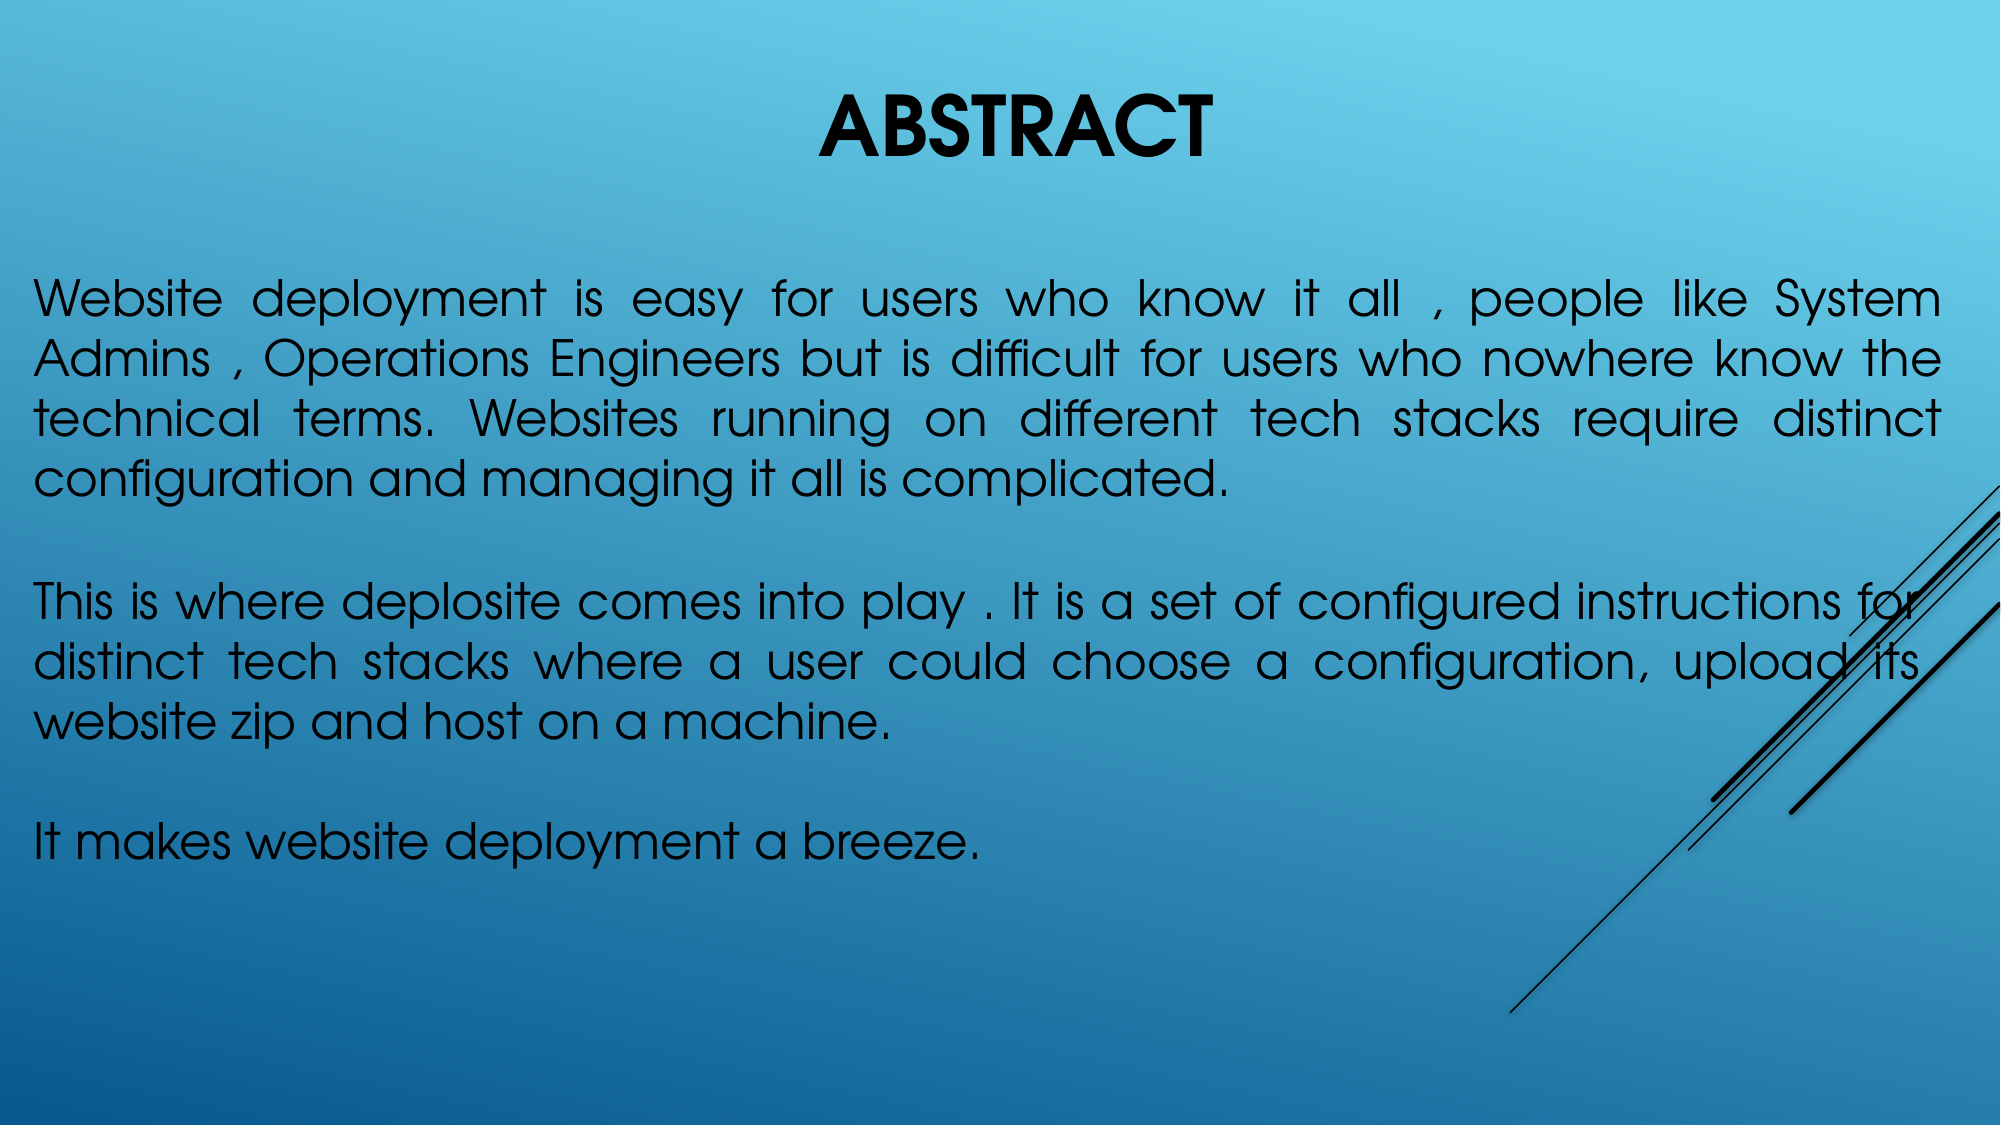

Abstract
Website deployment is easy for users who know it all , people like System Admins , Operations Engineers but is difficult for users who nowhere know the technical terms. Websites running on different tech stacks require distinct configuration and managing it all is complicated.

This is where deplosite comes into play . It is a set of configured instructions for distinct tech stacks where a user could choose a configuration, upload its website zip and host on a machine.

It makes website deployment a breeze.